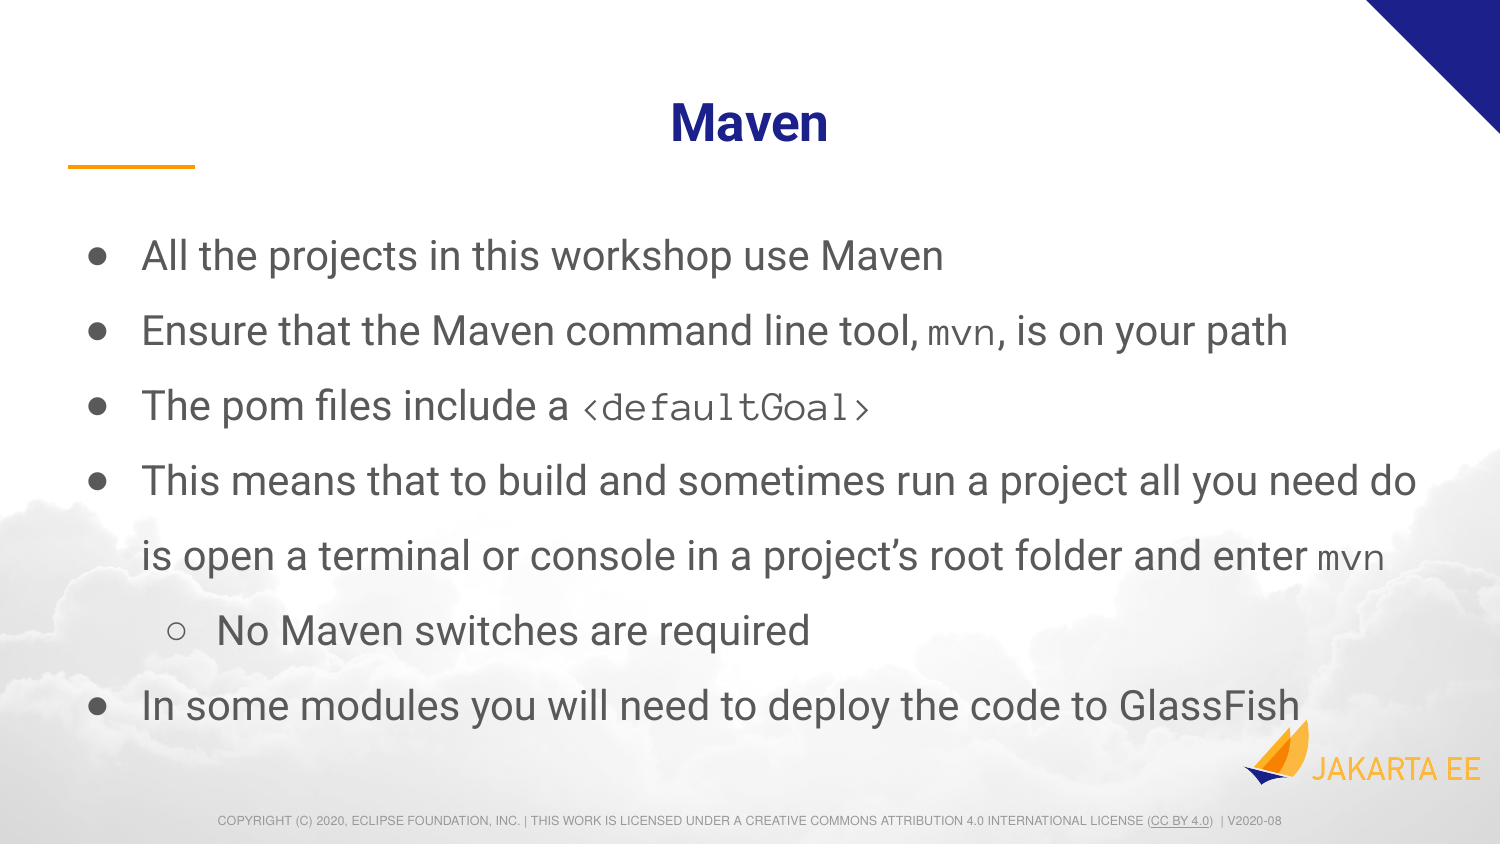

# Maven
All the projects in this workshop use Maven
Ensure that the Maven command line tool, mvn, is on your path
The pom files include a <defaultGoal>
This means that to build and sometimes run a project all you need do is open a terminal or console in a project’s root folder and enter mvn
No Maven switches are required
In some modules you will need to deploy the code to GlassFish